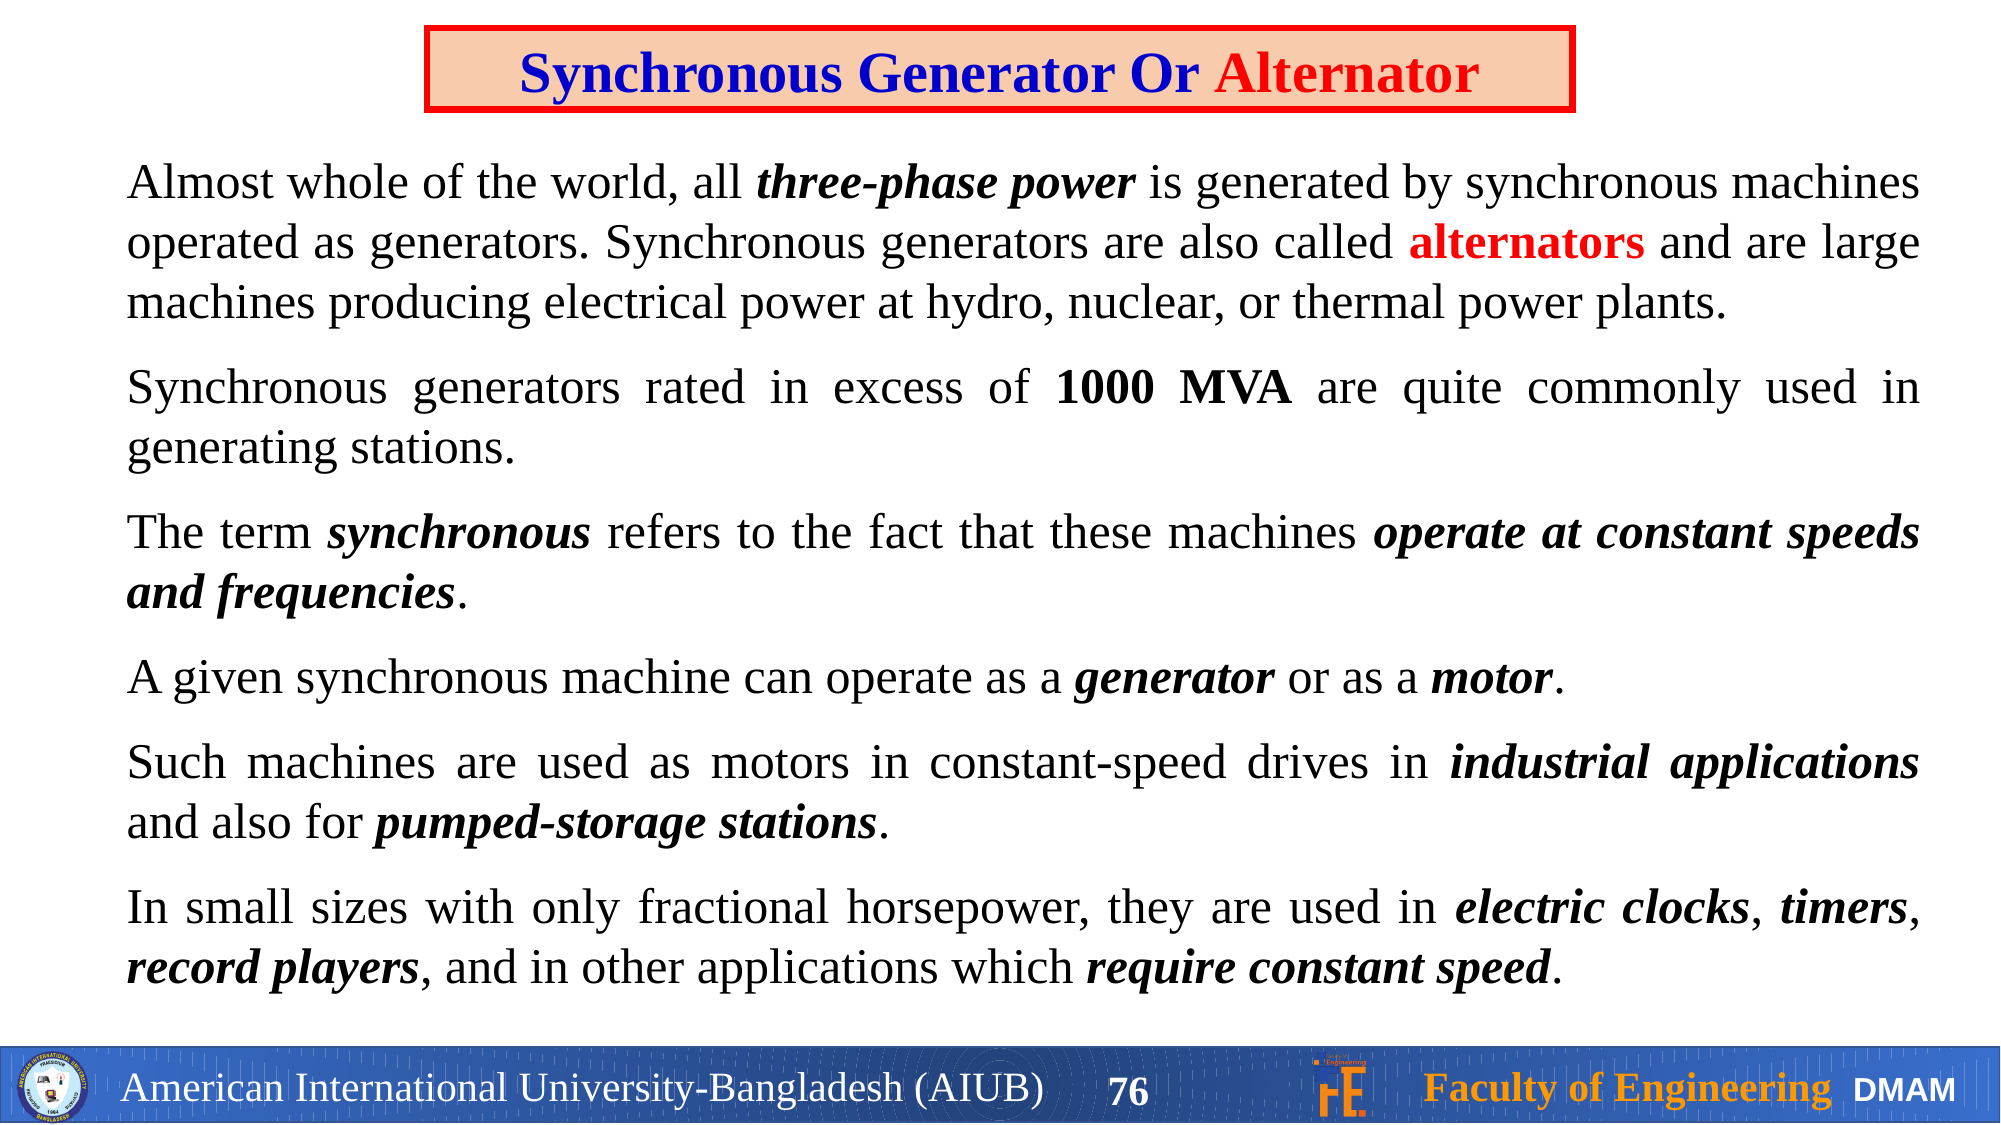

Synchronous Generator Or Alternator
Almost whole of the world, all three-phase power is generated by synchronous machines operated as generators. Synchronous generators are also called alternators and are large machines producing electrical power at hydro, nuclear, or thermal power plants.
Synchronous generators rated in excess of 1000 MVA are quite commonly used in generating stations.
The term synchronous refers to the fact that these machines operate at constant speeds and frequencies.
A given synchronous machine can operate as a generator or as a motor.
Such machines are used as motors in constant-speed drives in industrial applications and also for pumped-storage stations.
In small sizes with only fractional horsepower, they are used in electric clocks, timers, record players, and in other applications which require constant speed.
76